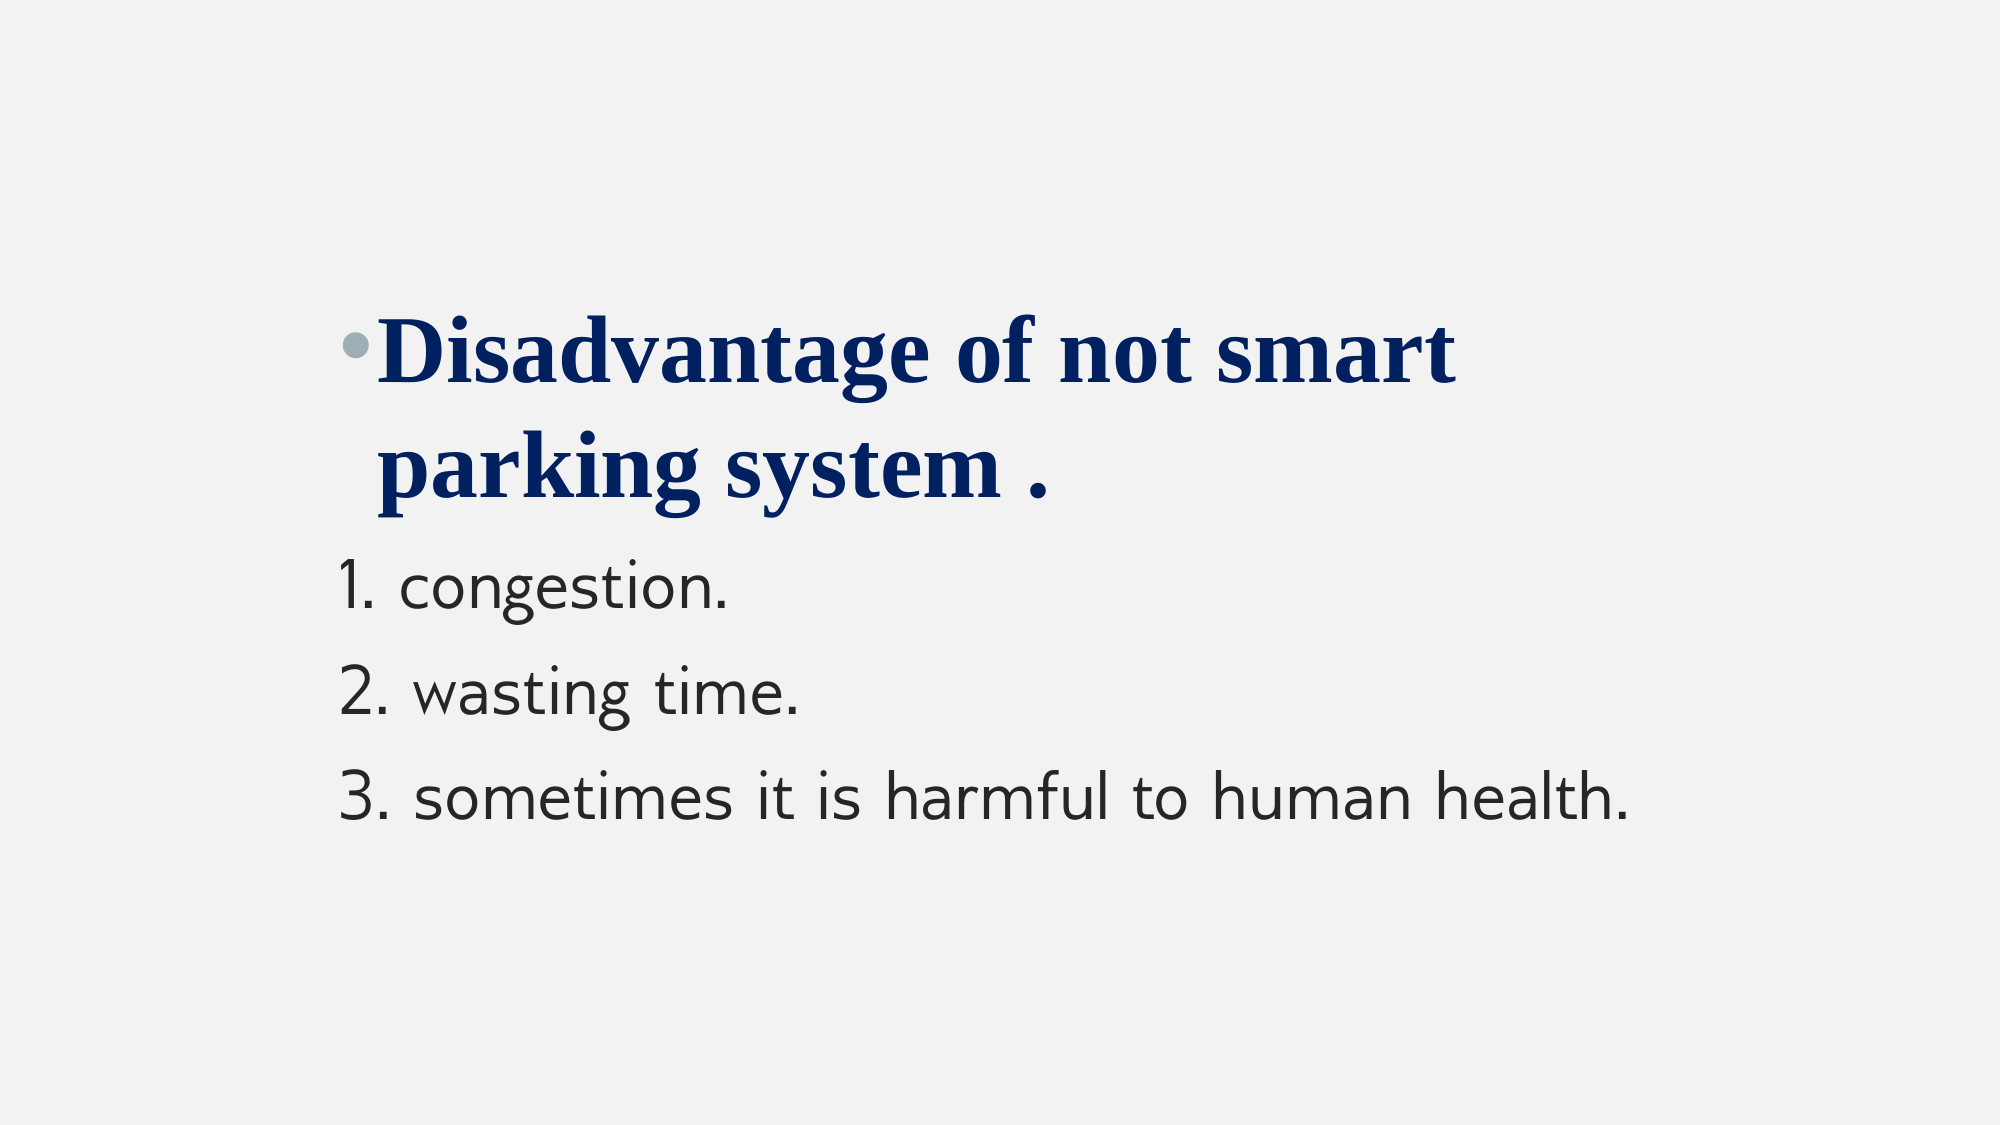

Disadvantage of not smart parking system .
1. congestion.
2. wasting time.
3. sometimes it is harmful to human health.